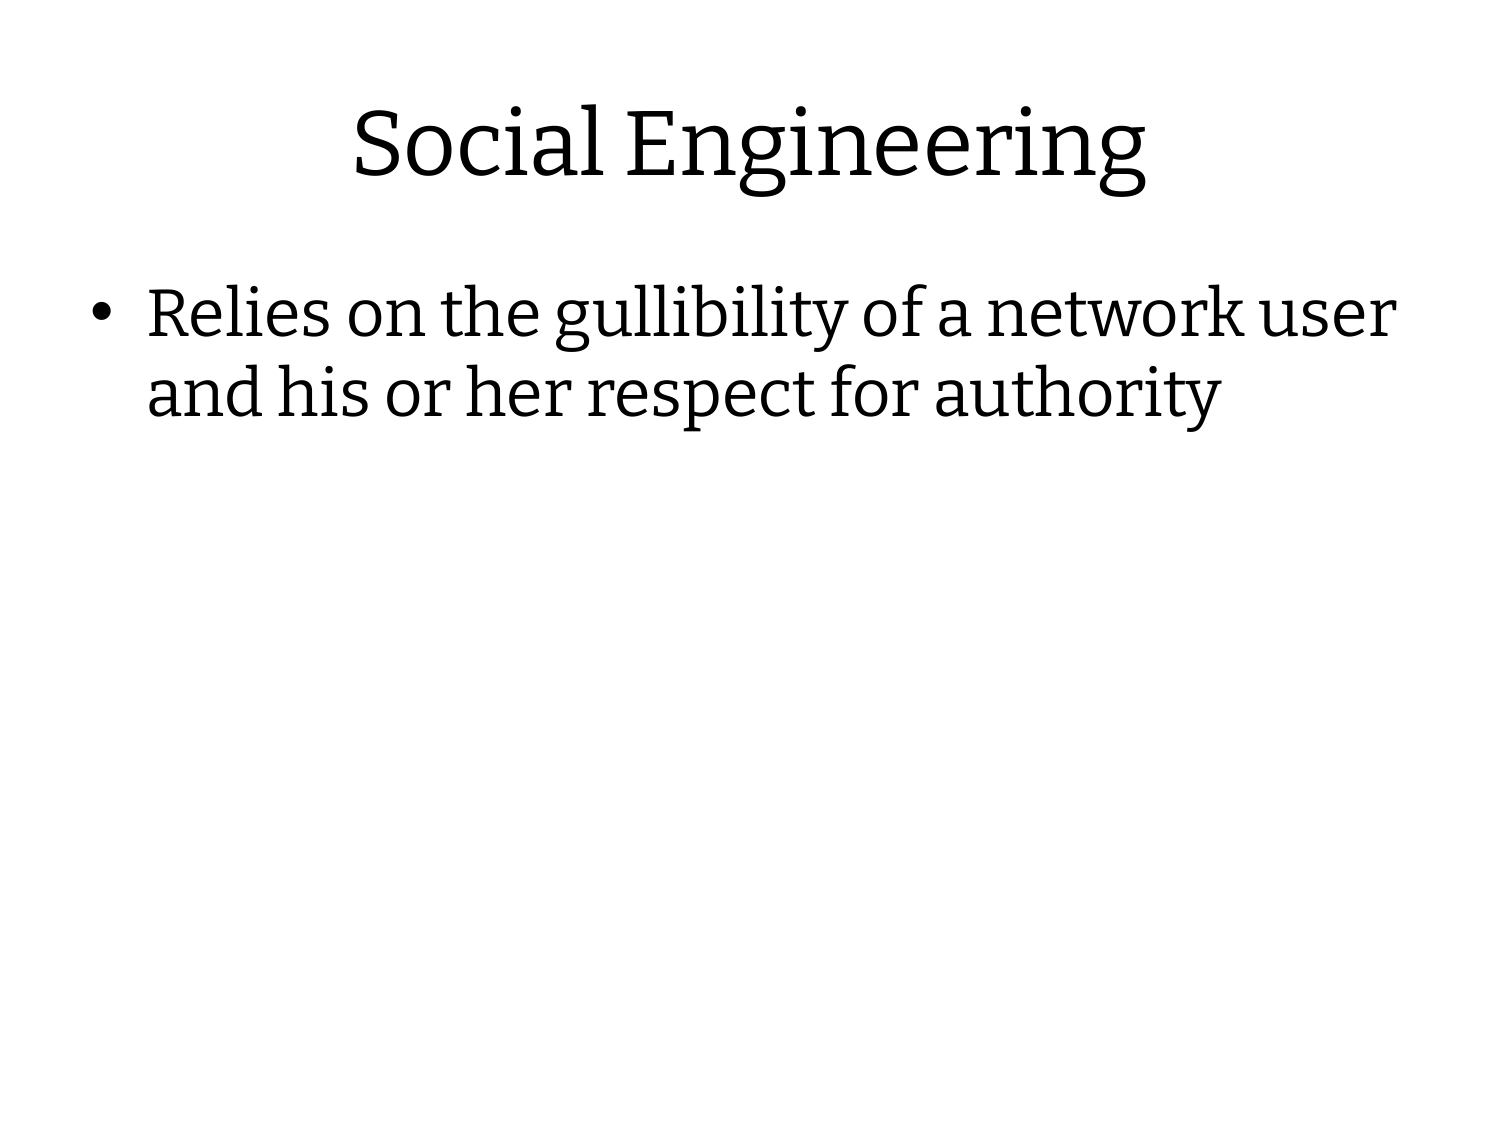

# Social Engineering
Relies on the gullibility of a network user and his or her respect for authority